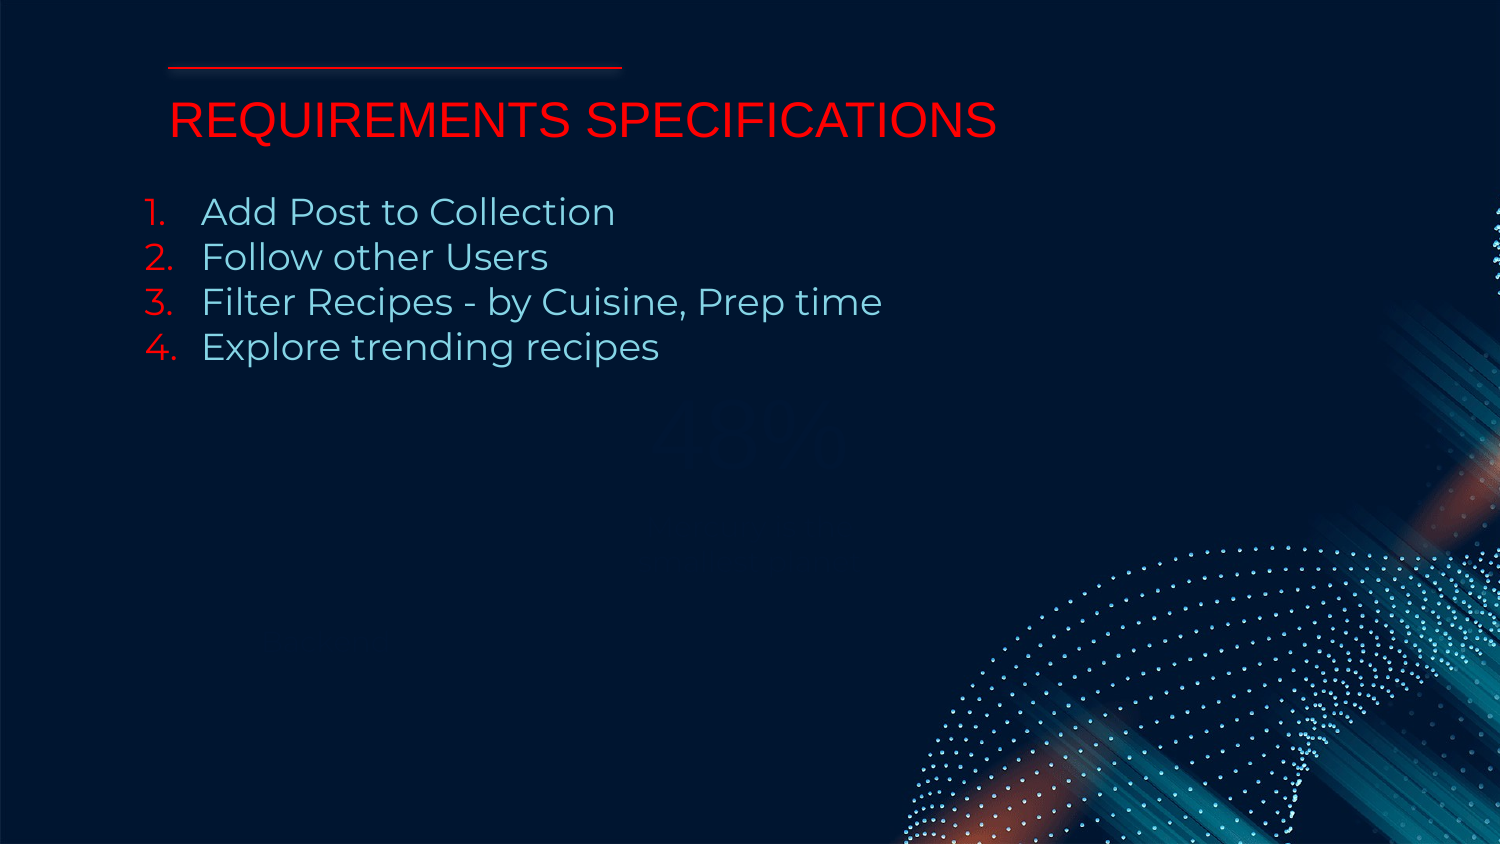

# REQUIREMENTS SPECIFICATIONS
Add Post to Collection
Follow other Users
Filter Recipes - by Cuisine, Prep time
Explore trending recipes

48%
Mercury is the smallest planet
Backend